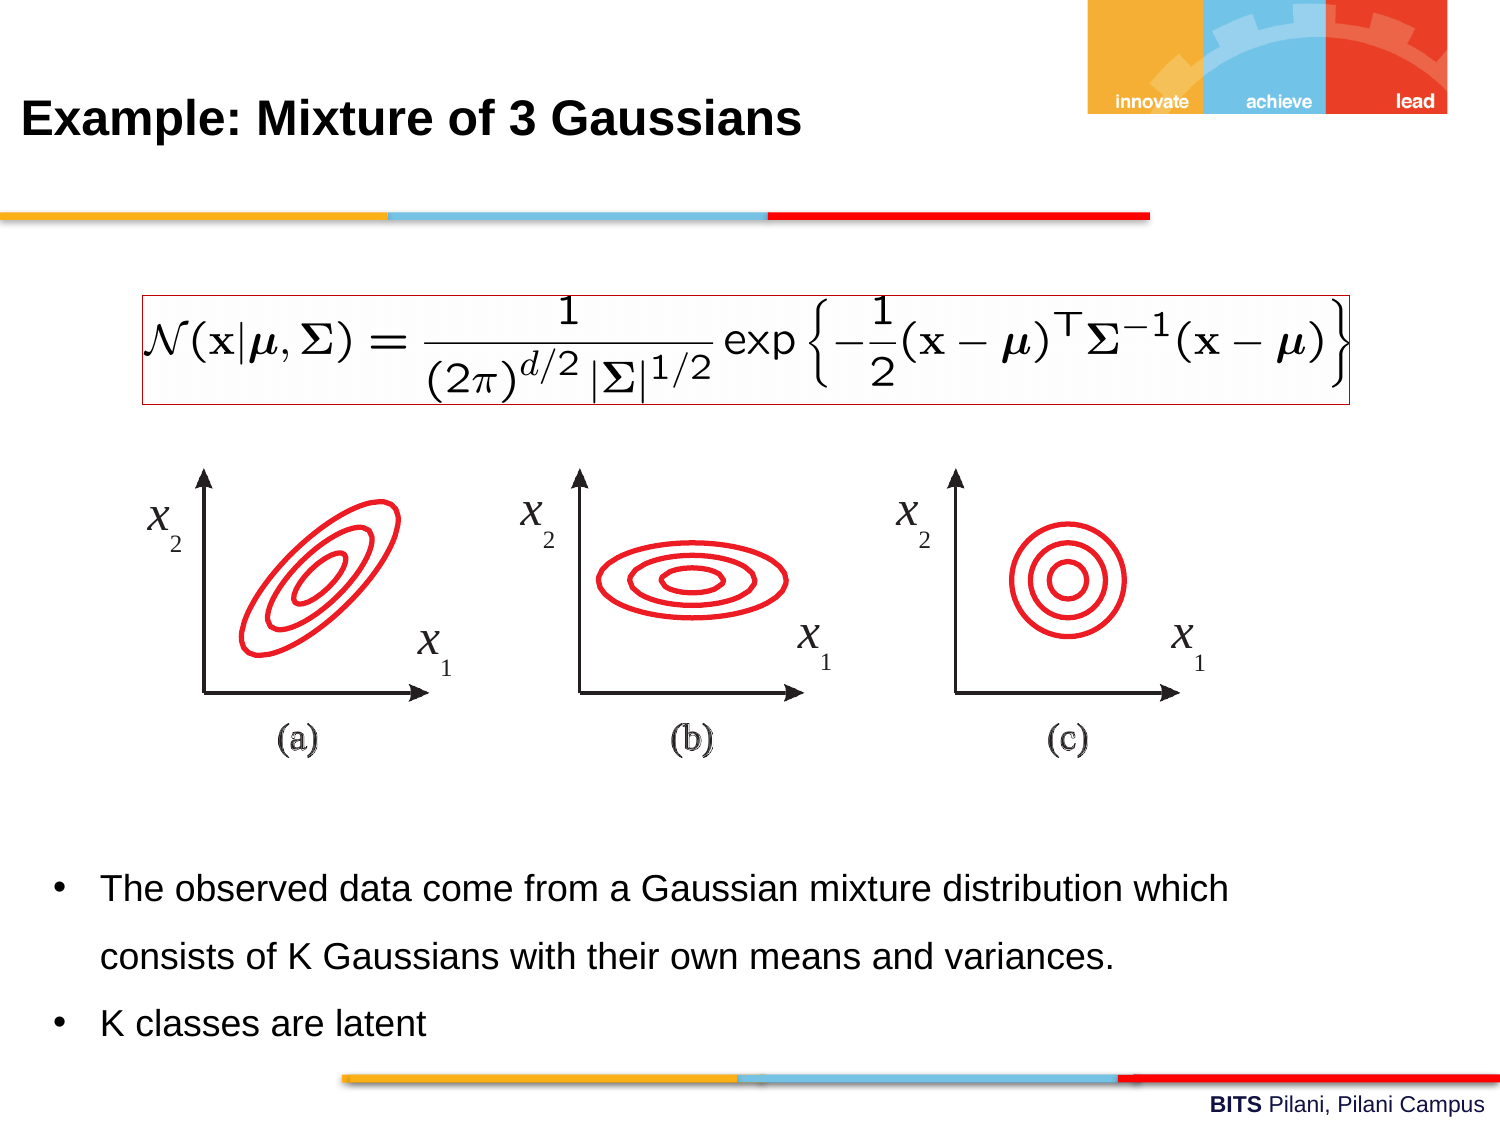

Example: Mixture of 3 Gaussians

x
2
x
2
x
2
x
1
x
1
x
1
(a)
(b)
(c)

The observed data come from a Gaussian mixture distribution which consists of K Gaussians with their own means and variances.
K classes are latent